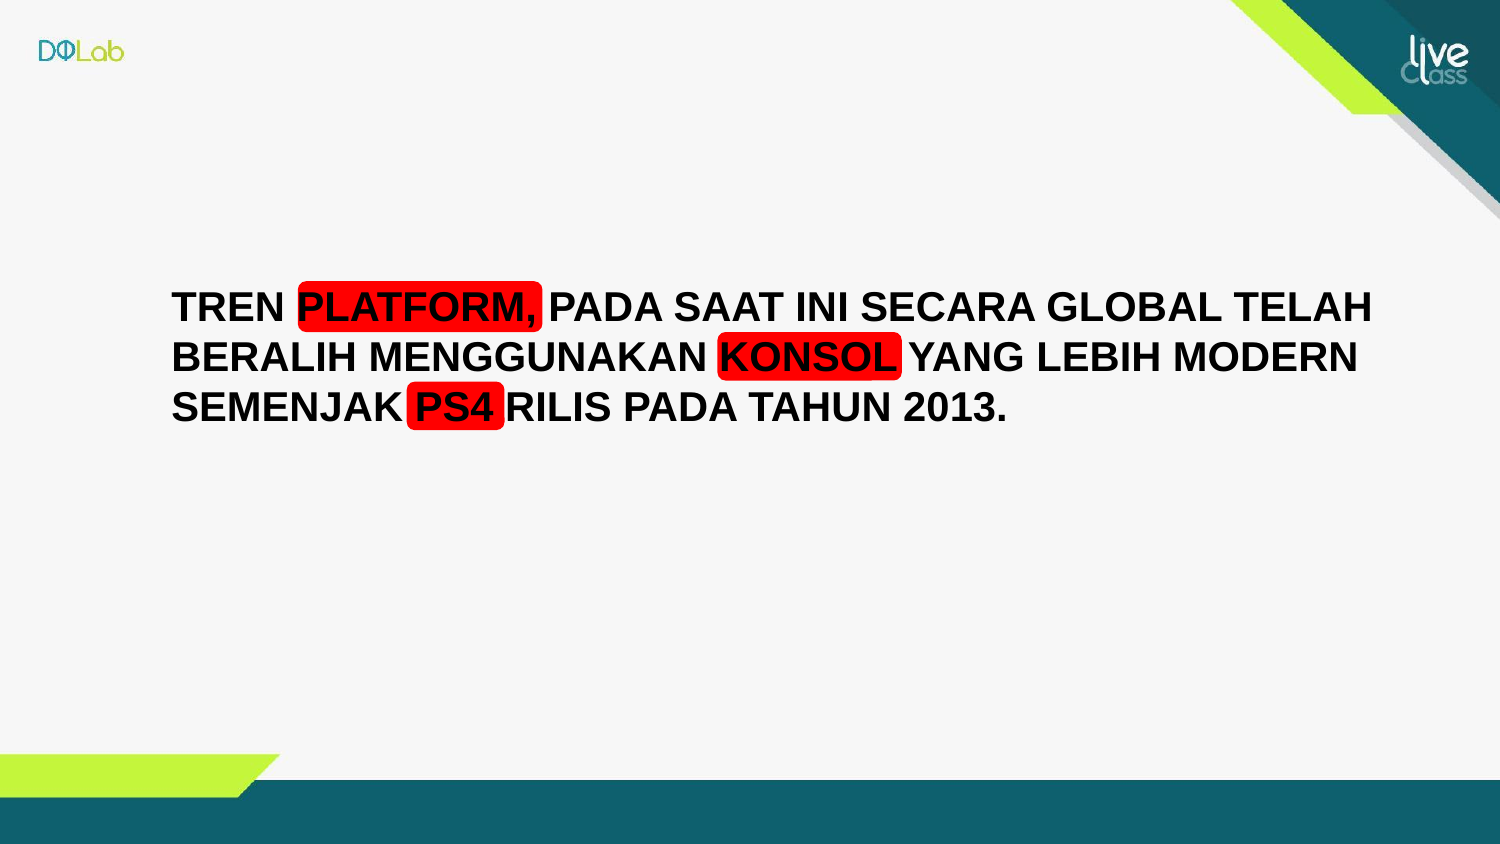

TREN PLATFORM, PADA SAAT INI SECARA GLOBAL TELAH BERALIH MENGGUNAKAN KONSOL YANG LEBIH MODERN SEMENJAK PS4 RILIS PADA TAHUN 2013.